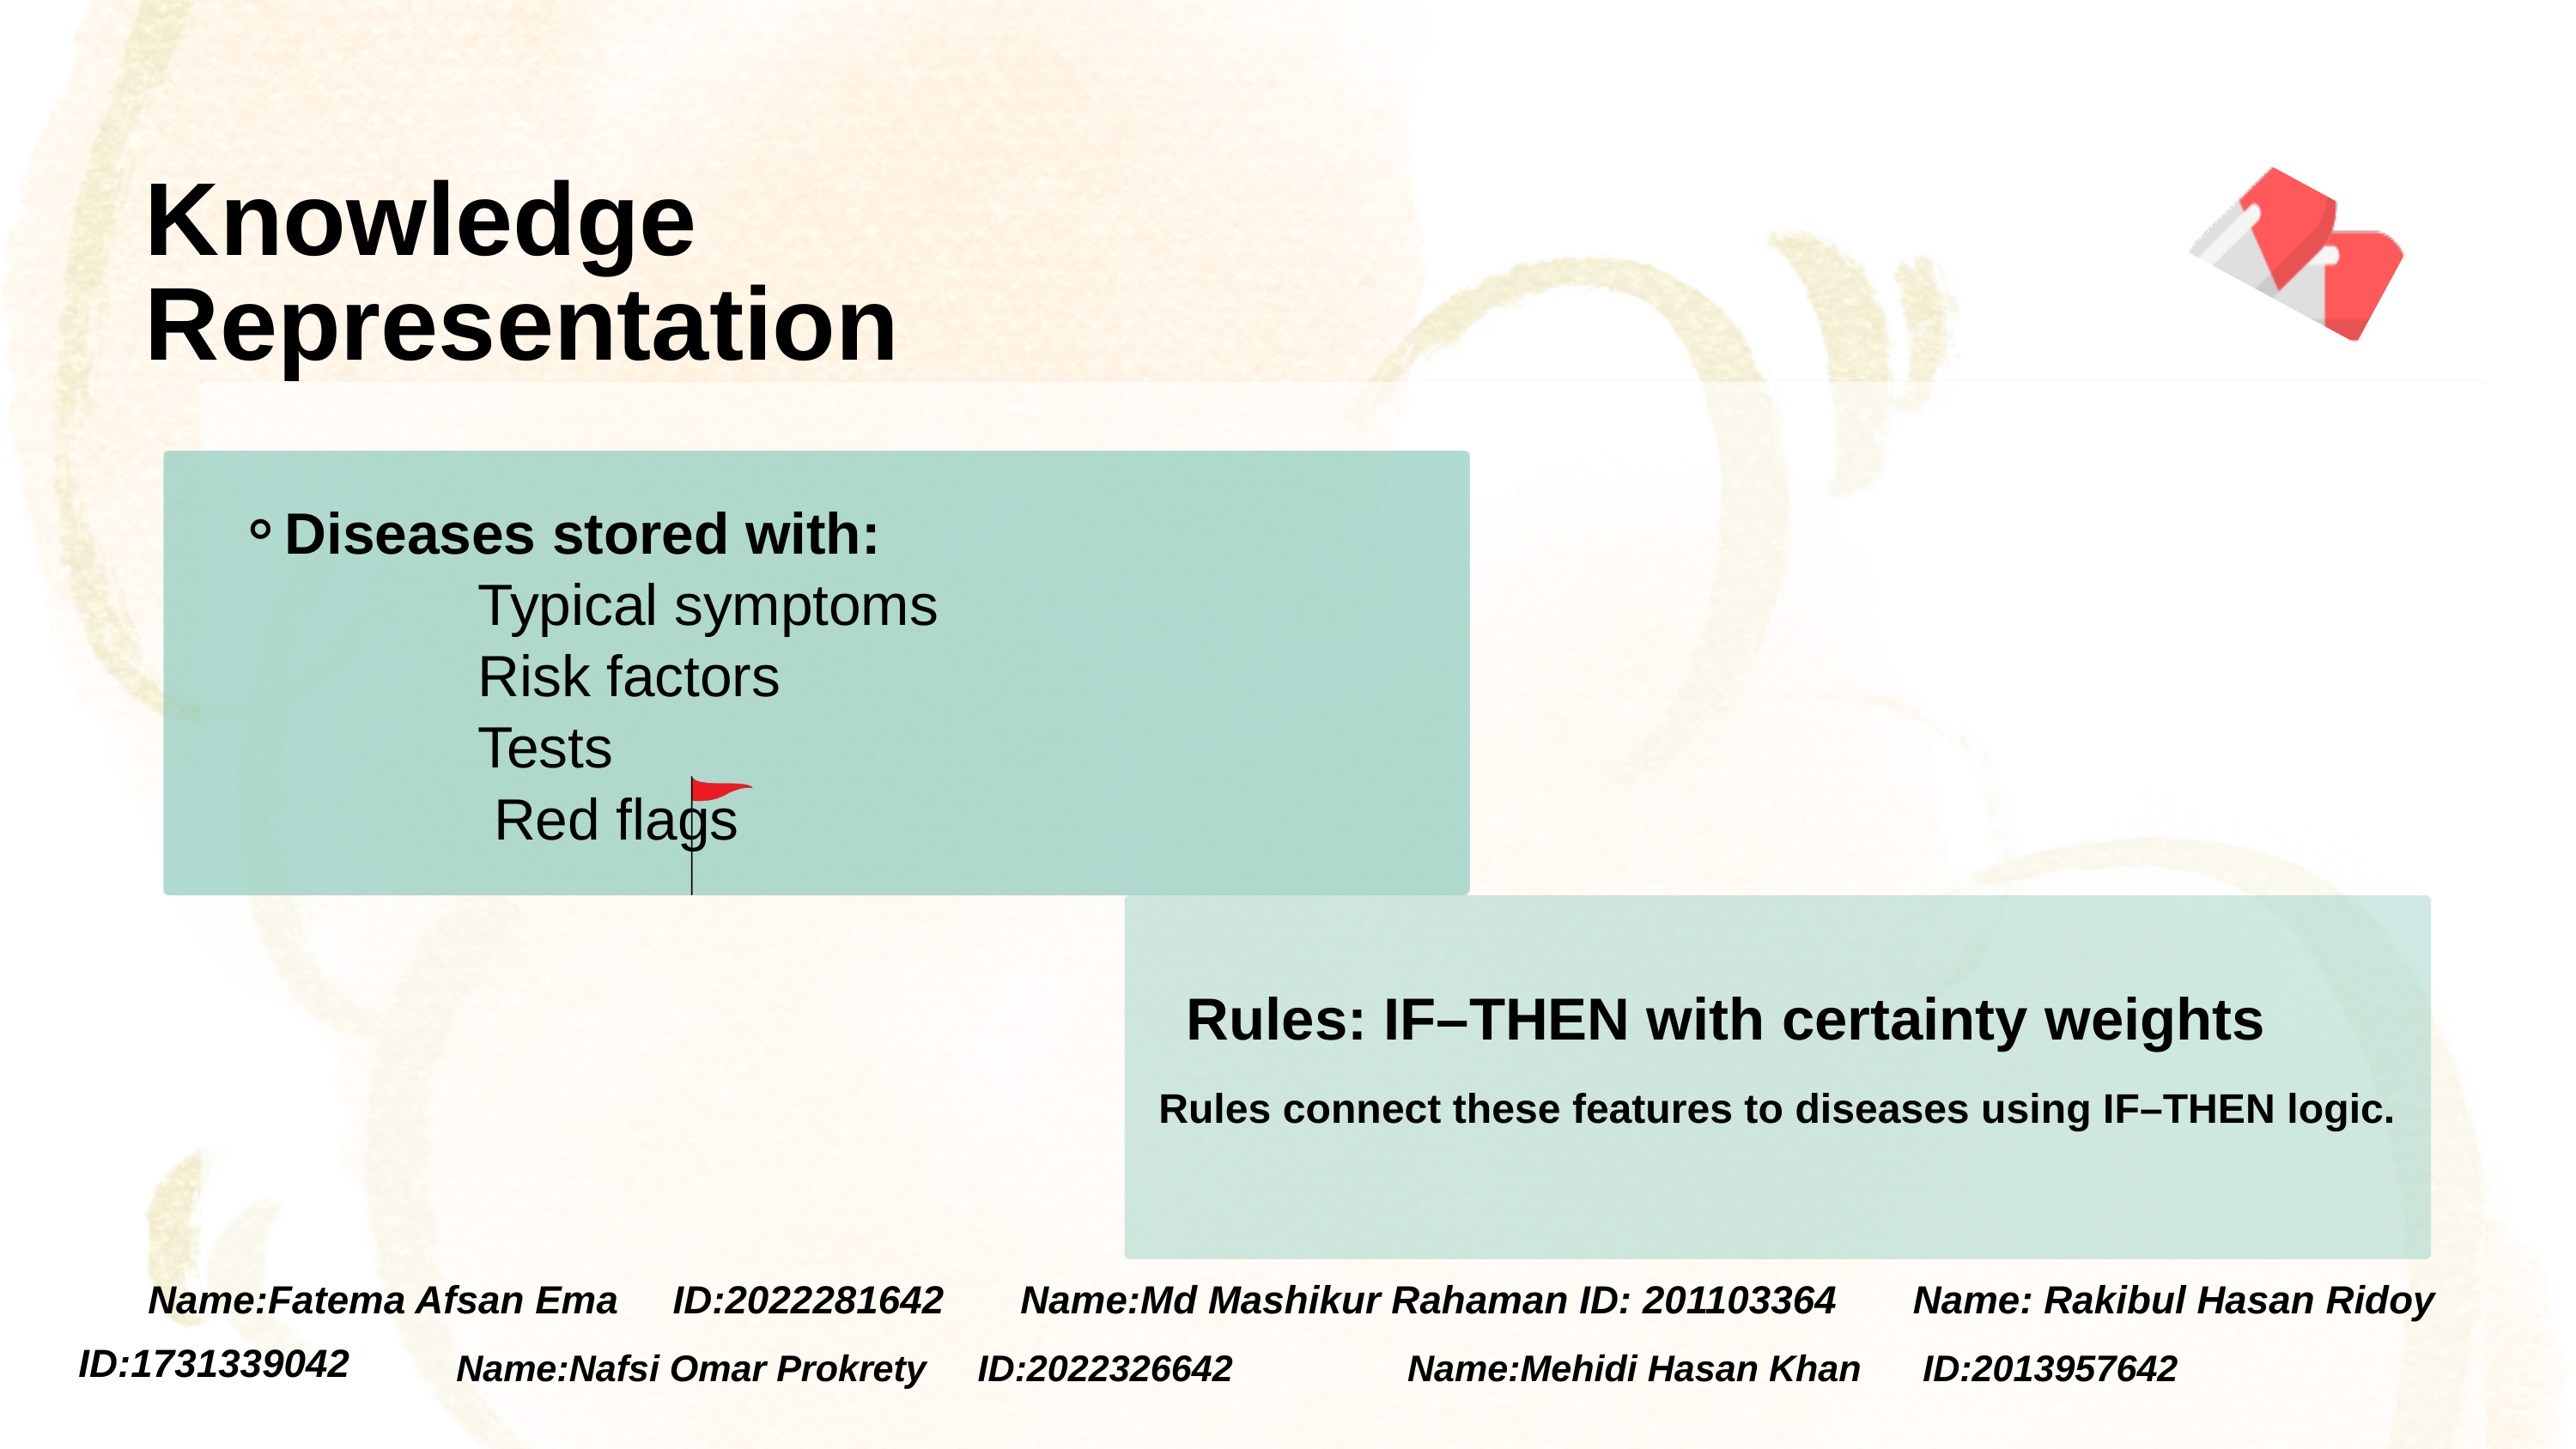

Knowledge Representation

Diseases stored with:
               Typical symptoms
               Risk factors
               Tests
                Red flags

Rules connect these features to diseases using IF–THEN logic.
Rules: IF–THEN with certainty weights
Name:Fatema Afsan Ema     ID:2022281642       Name:Md Mashikur Rahaman ID: 201103364       Name: Rakibul Hasan Ridoy  ID:1731339042
Name:Nafsi Omar Prokrety     ID:2022326642                 Name:Mehidi Hasan Khan      ID:2013957642